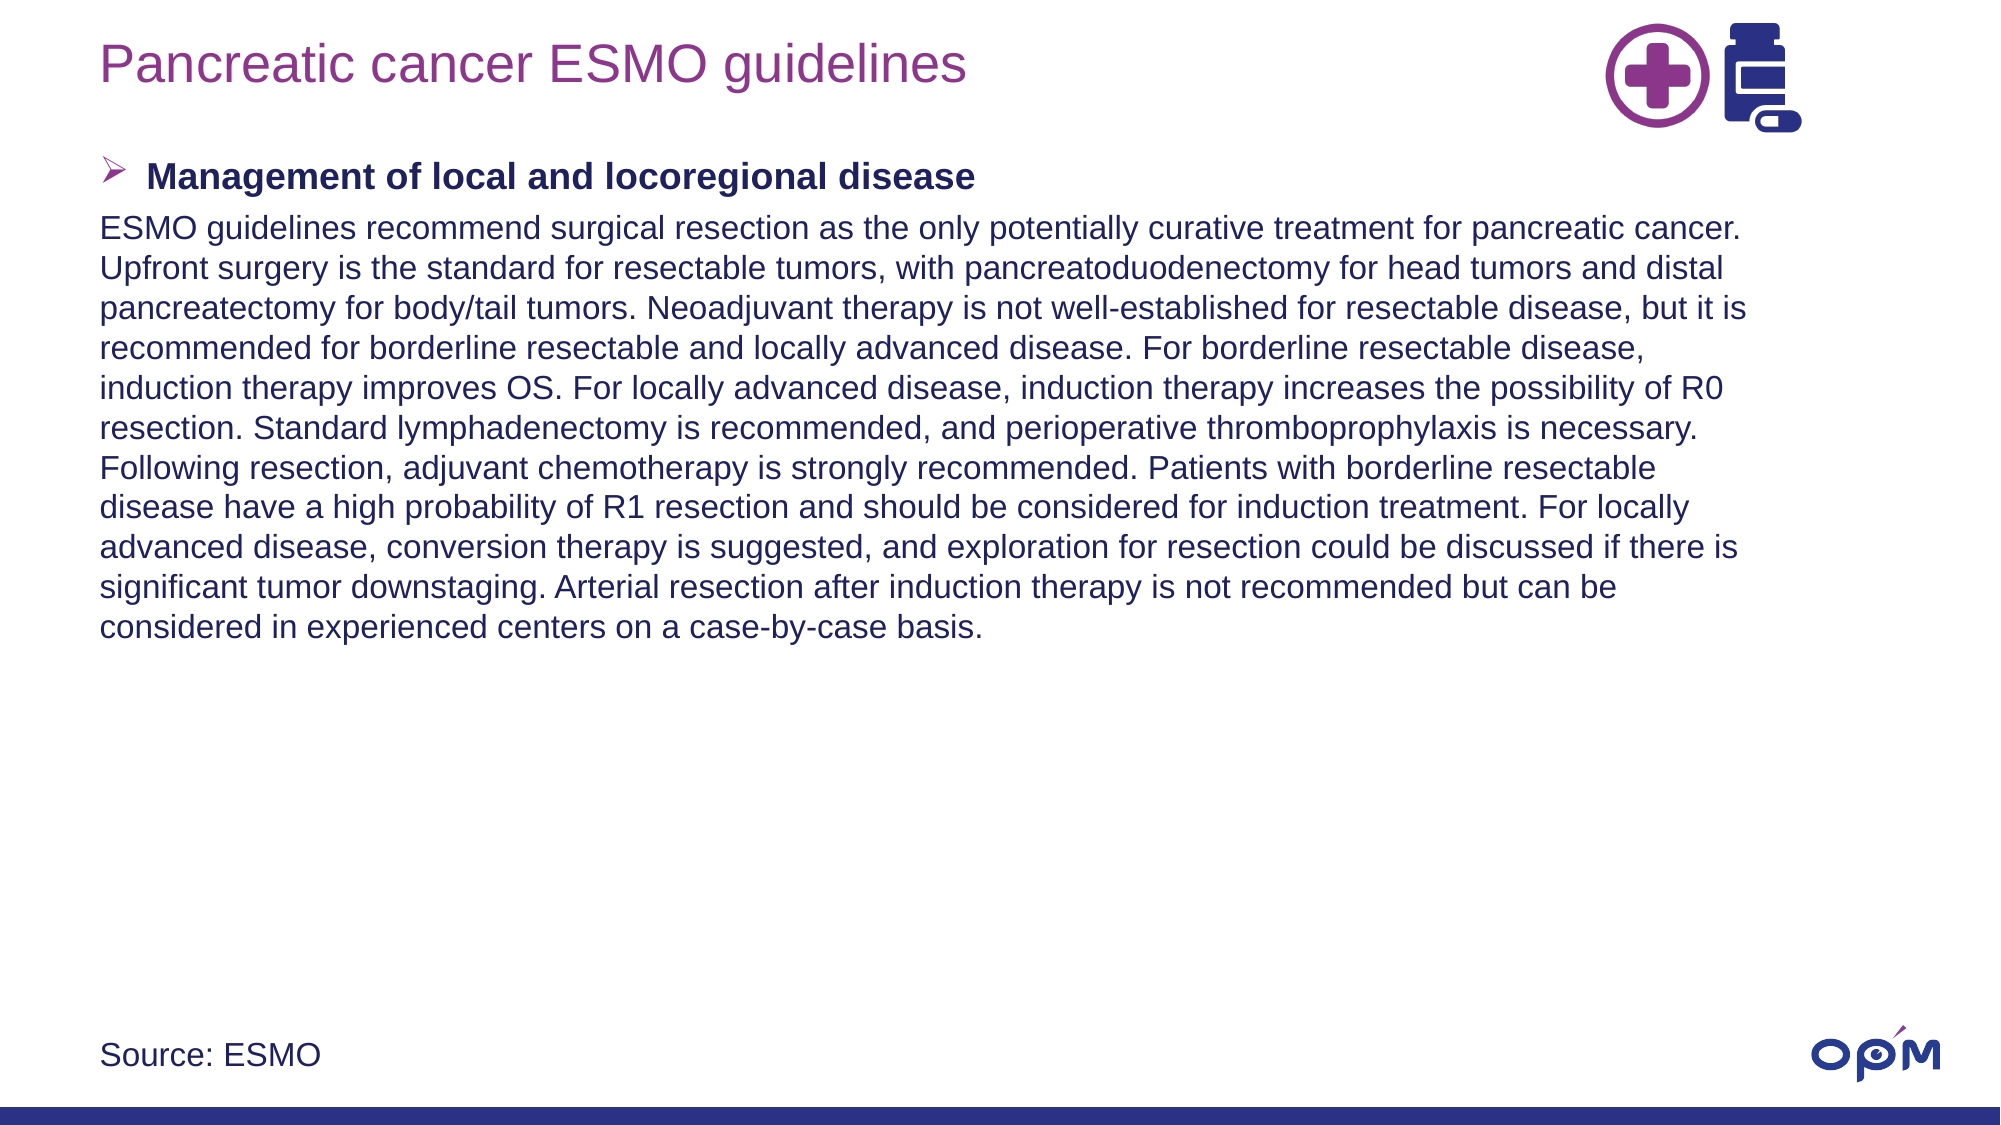

# Pancreatic cancer ESMO guidelines
Management of local and locoregional disease
ESMO guidelines recommend surgical resection as the only potentially curative treatment for pancreatic cancer. Upfront surgery is the standard for resectable tumors, with pancreatoduodenectomy for head tumors and distal pancreatectomy for body/tail tumors. Neoadjuvant therapy is not well-established for resectable disease, but it is recommended for borderline resectable and locally advanced disease. For borderline resectable disease, induction therapy improves OS. For locally advanced disease, induction therapy increases the possibility of R0 resection. Standard lymphadenectomy is recommended, and perioperative thromboprophylaxis is necessary. Following resection, adjuvant chemotherapy is strongly recommended. Patients with borderline resectable disease have a high probability of R1 resection and should be considered for induction treatment. For locally advanced disease, conversion therapy is suggested, and exploration for resection could be discussed if there is significant tumor downstaging. Arterial resection after induction therapy is not recommended but can be considered in experienced centers on a case-by-case basis.
Source: ESMO